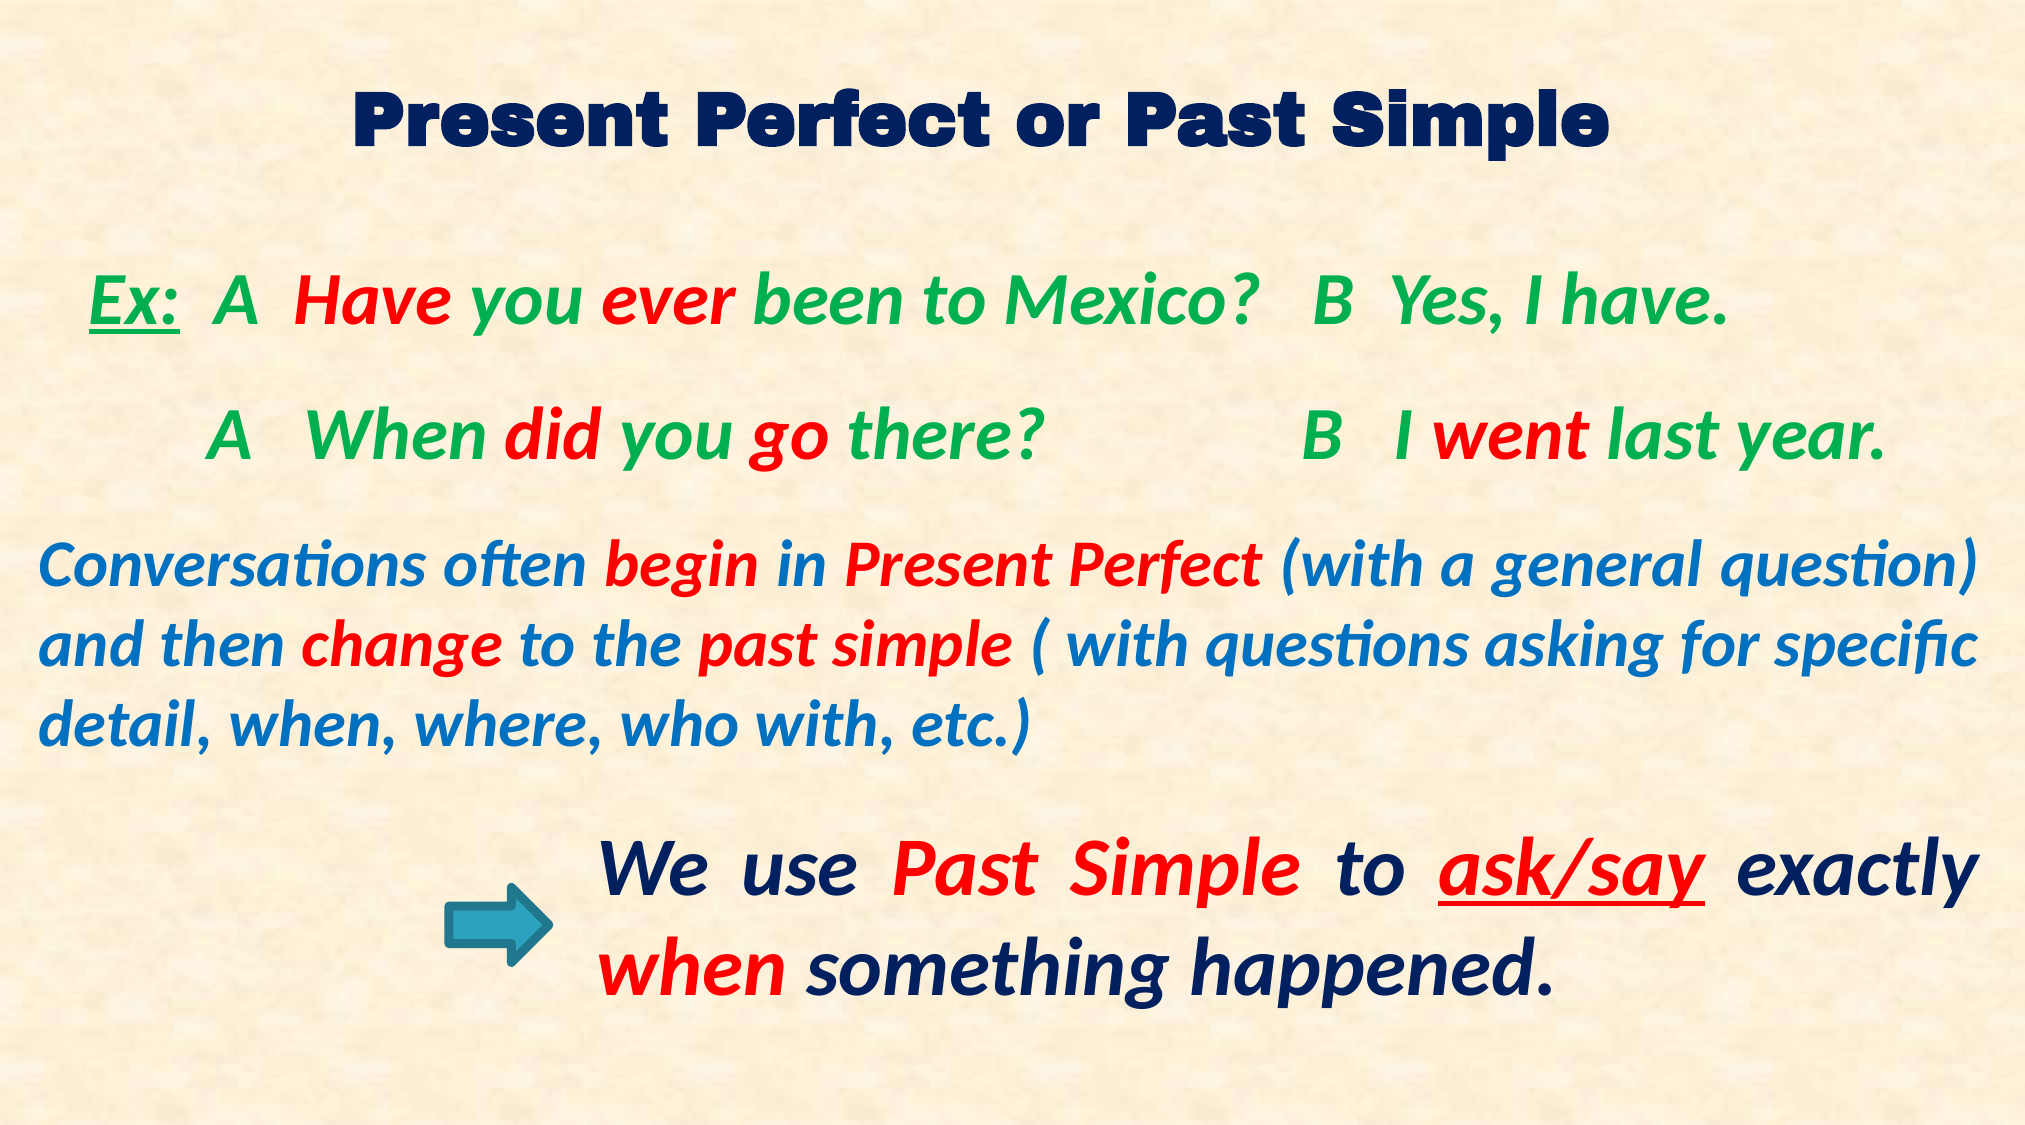

Present Perfect or Past Simple
Ex:  A  Have you ever been to Mexico?   B  Yes, I have.
       A   When did you go there?               B   I went last year.
Conversations often begin in Present Perfect (with a general question) and then change to the past simple ( with questions asking for specific detail, when, where, who with, etc.)
We use Past Simple to ask/say exactly when something happened.